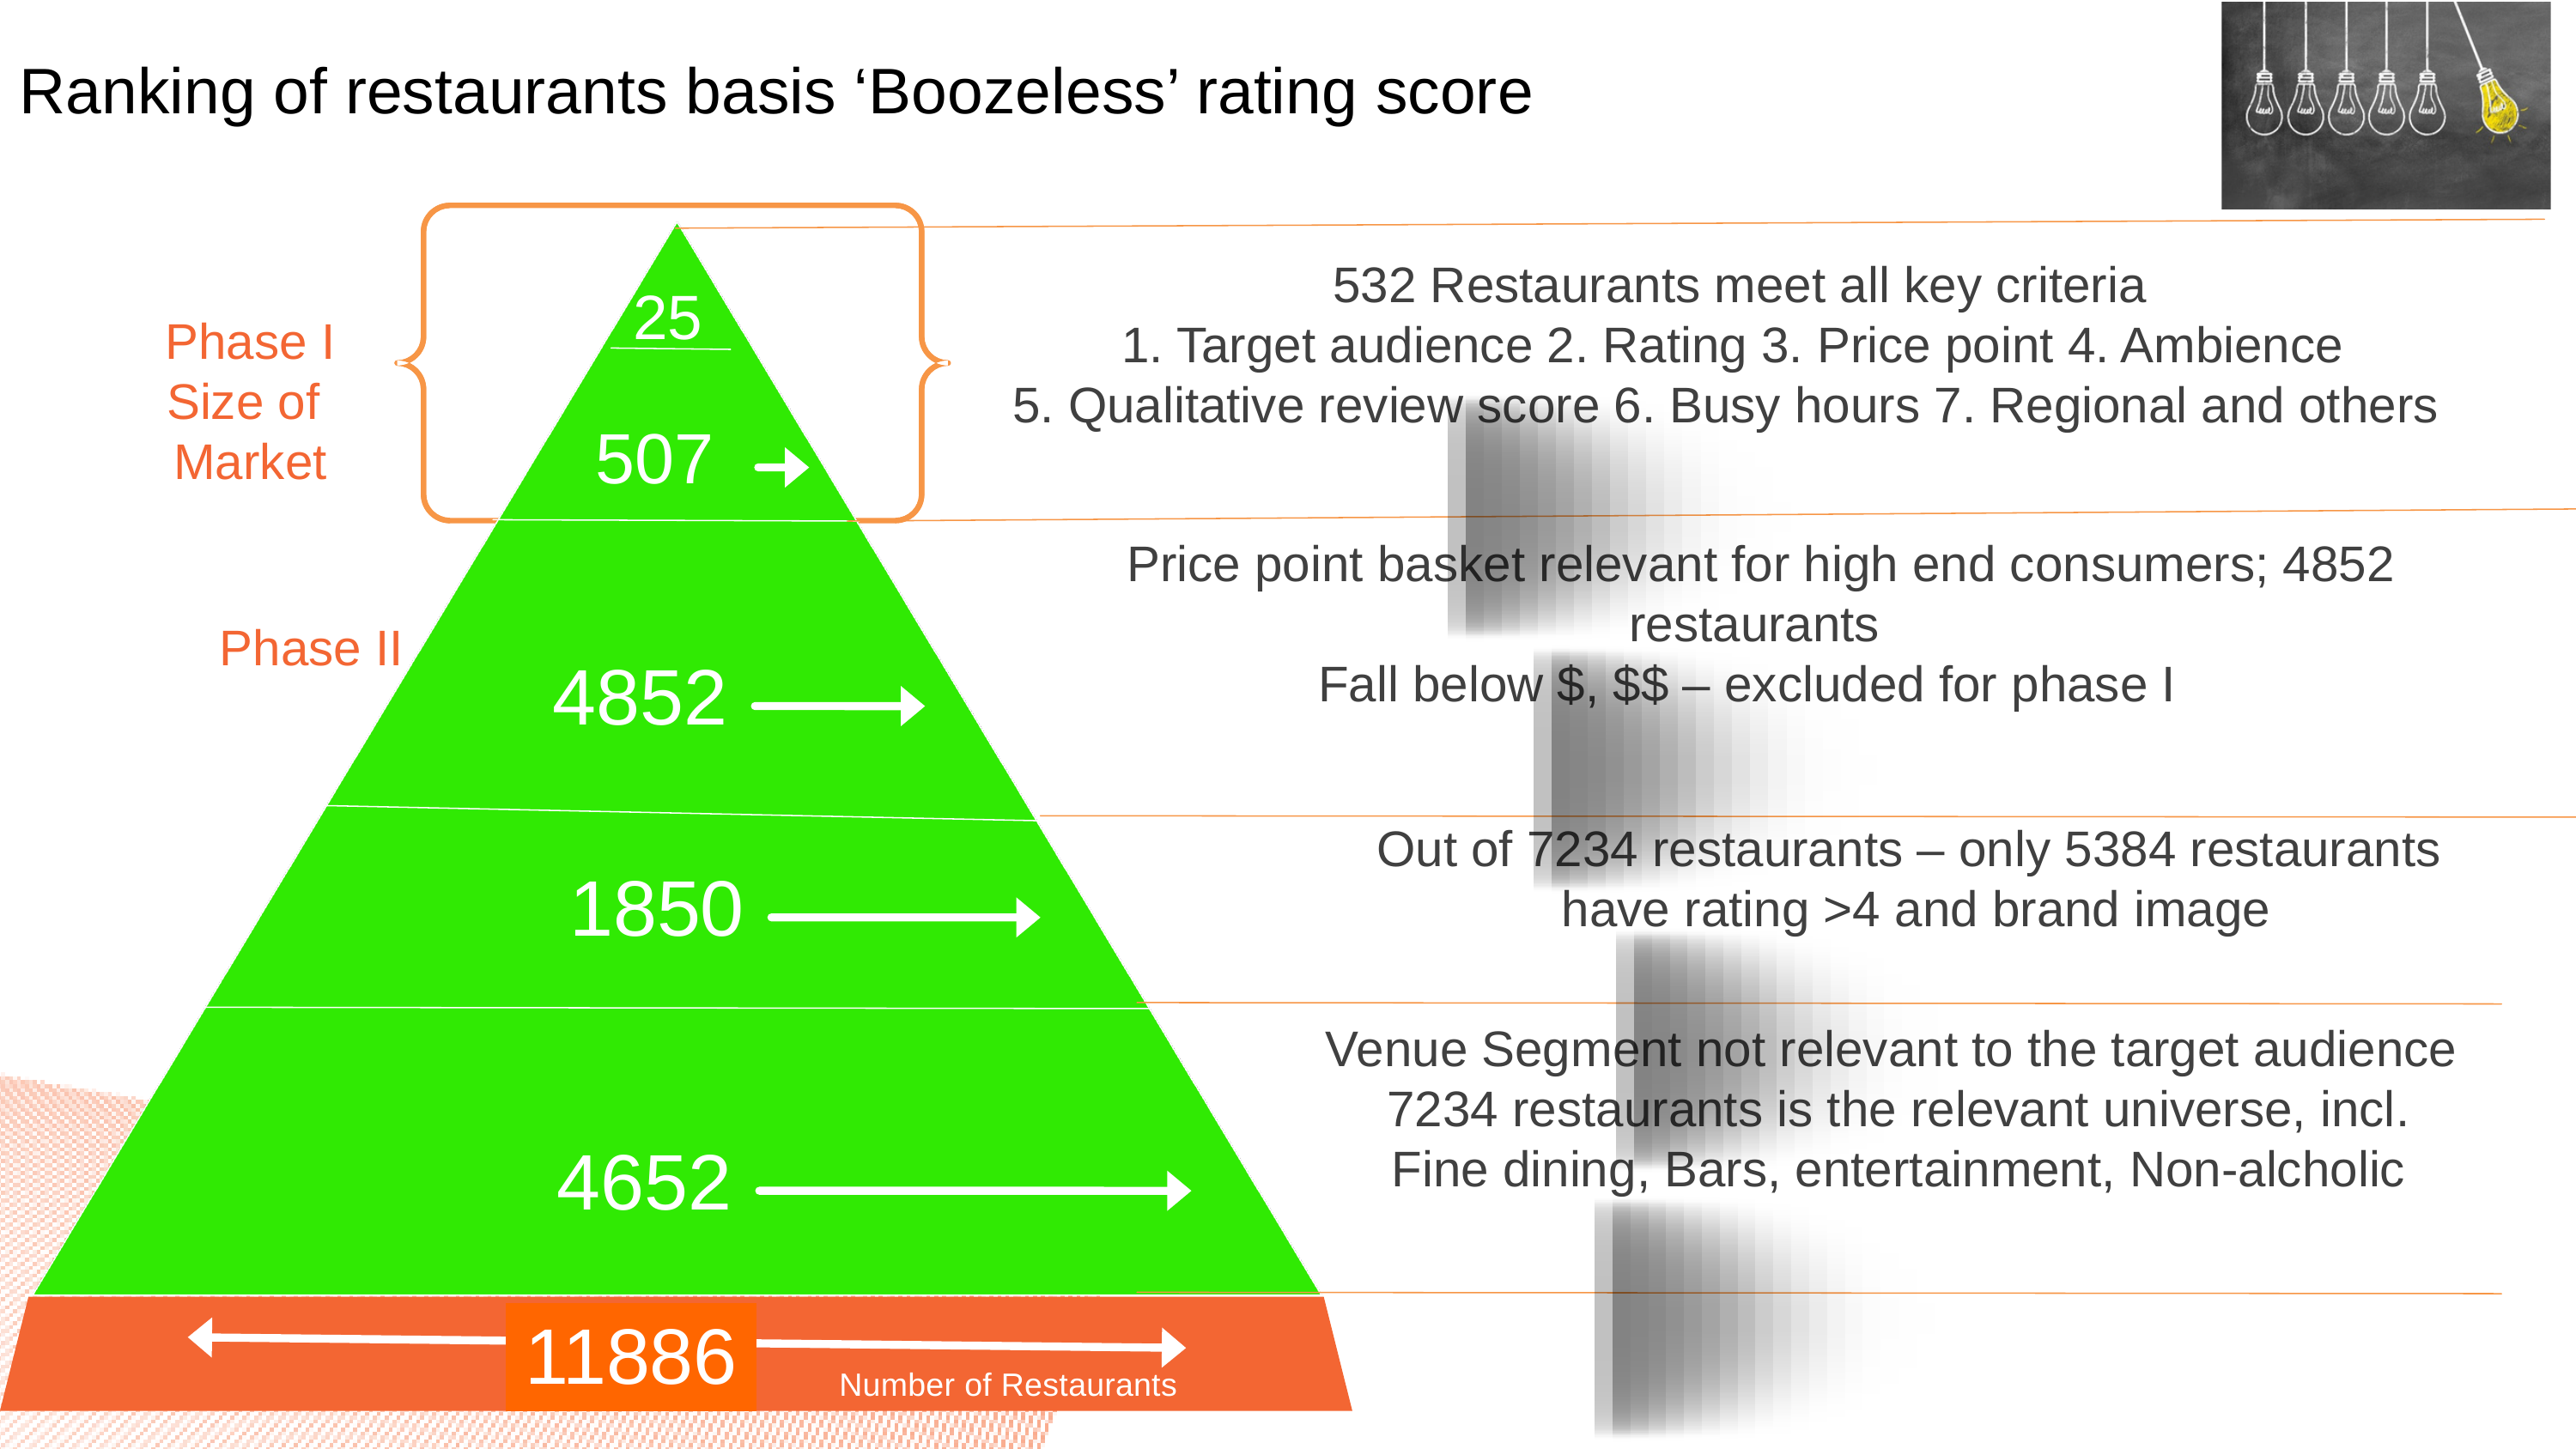

Ranking of restaurants basis ‘Boozeless’ rating score

 532 Restaurants meet all key criteria
1. Target audience 2. Rating 3. Price point 4. Ambience
5. Qualitative review score 6. Busy hours 7. Regional and others
25
Phase I
Size of
Market

507

Price point basket relevant for high end consumers; 4852 restaurants
Fall below $, $$ – excluded for phase I
Phase II
4852

Out of 7234 restaurants – only 5384 restaurants
have rating >4 and brand image
1850

Venue Segment not relevant to the target audience
7234 restaurants is the relevant universe, incl.
Fine dining, Bars, entertainment, Non-alcholic

4652

11886

Number of Restaurants